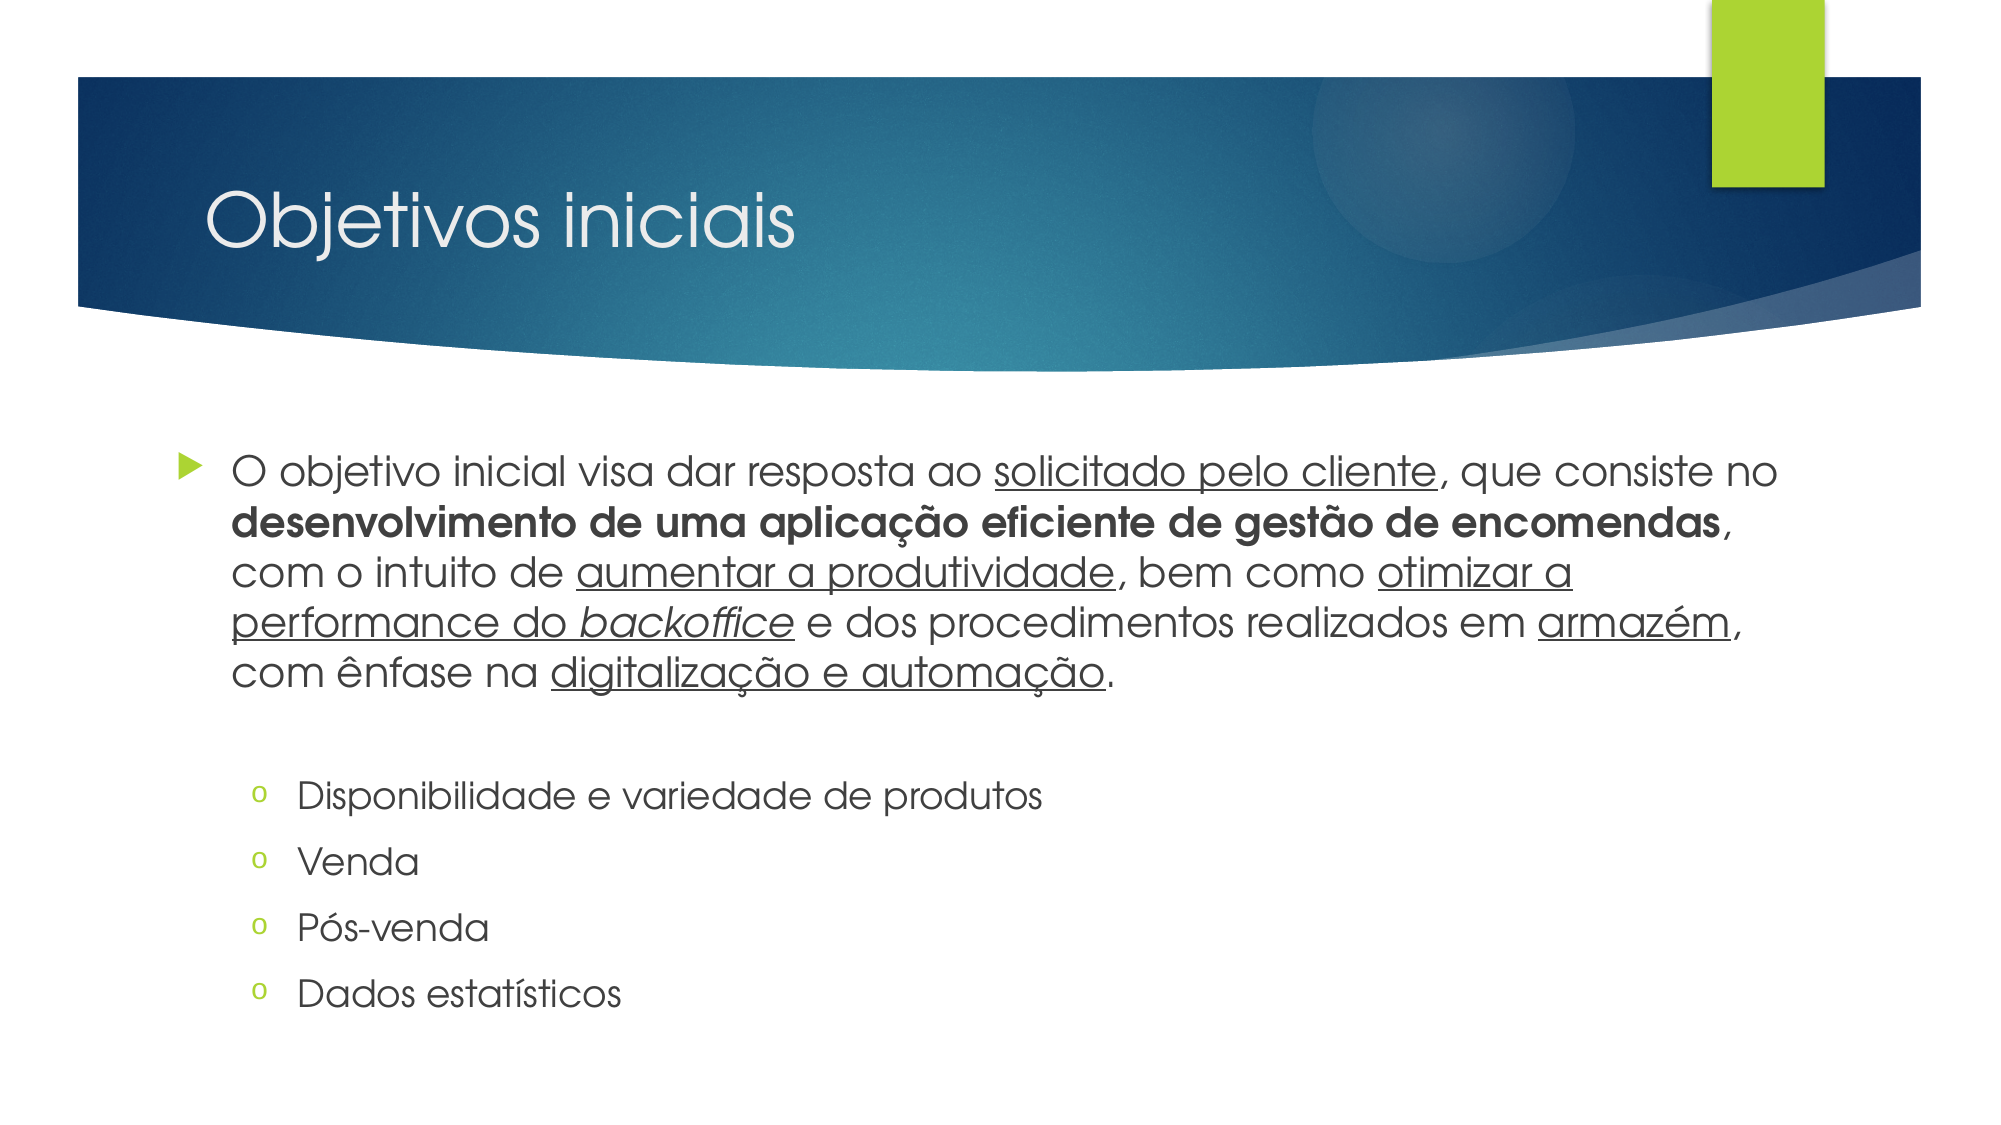

# Objetivos iniciais
O objetivo inicial visa dar resposta ao solicitado pelo cliente, que consiste no desenvolvimento de uma aplicação eficiente de gestão de encomendas, com o intuito de aumentar a produtividade, bem como otimizar a performance do backoffice e dos procedimentos realizados em armazém, com ênfase na digitalização e automação.

Disponibilidade e variedade de produtos
Venda
Pós-venda
Dados estatísticos